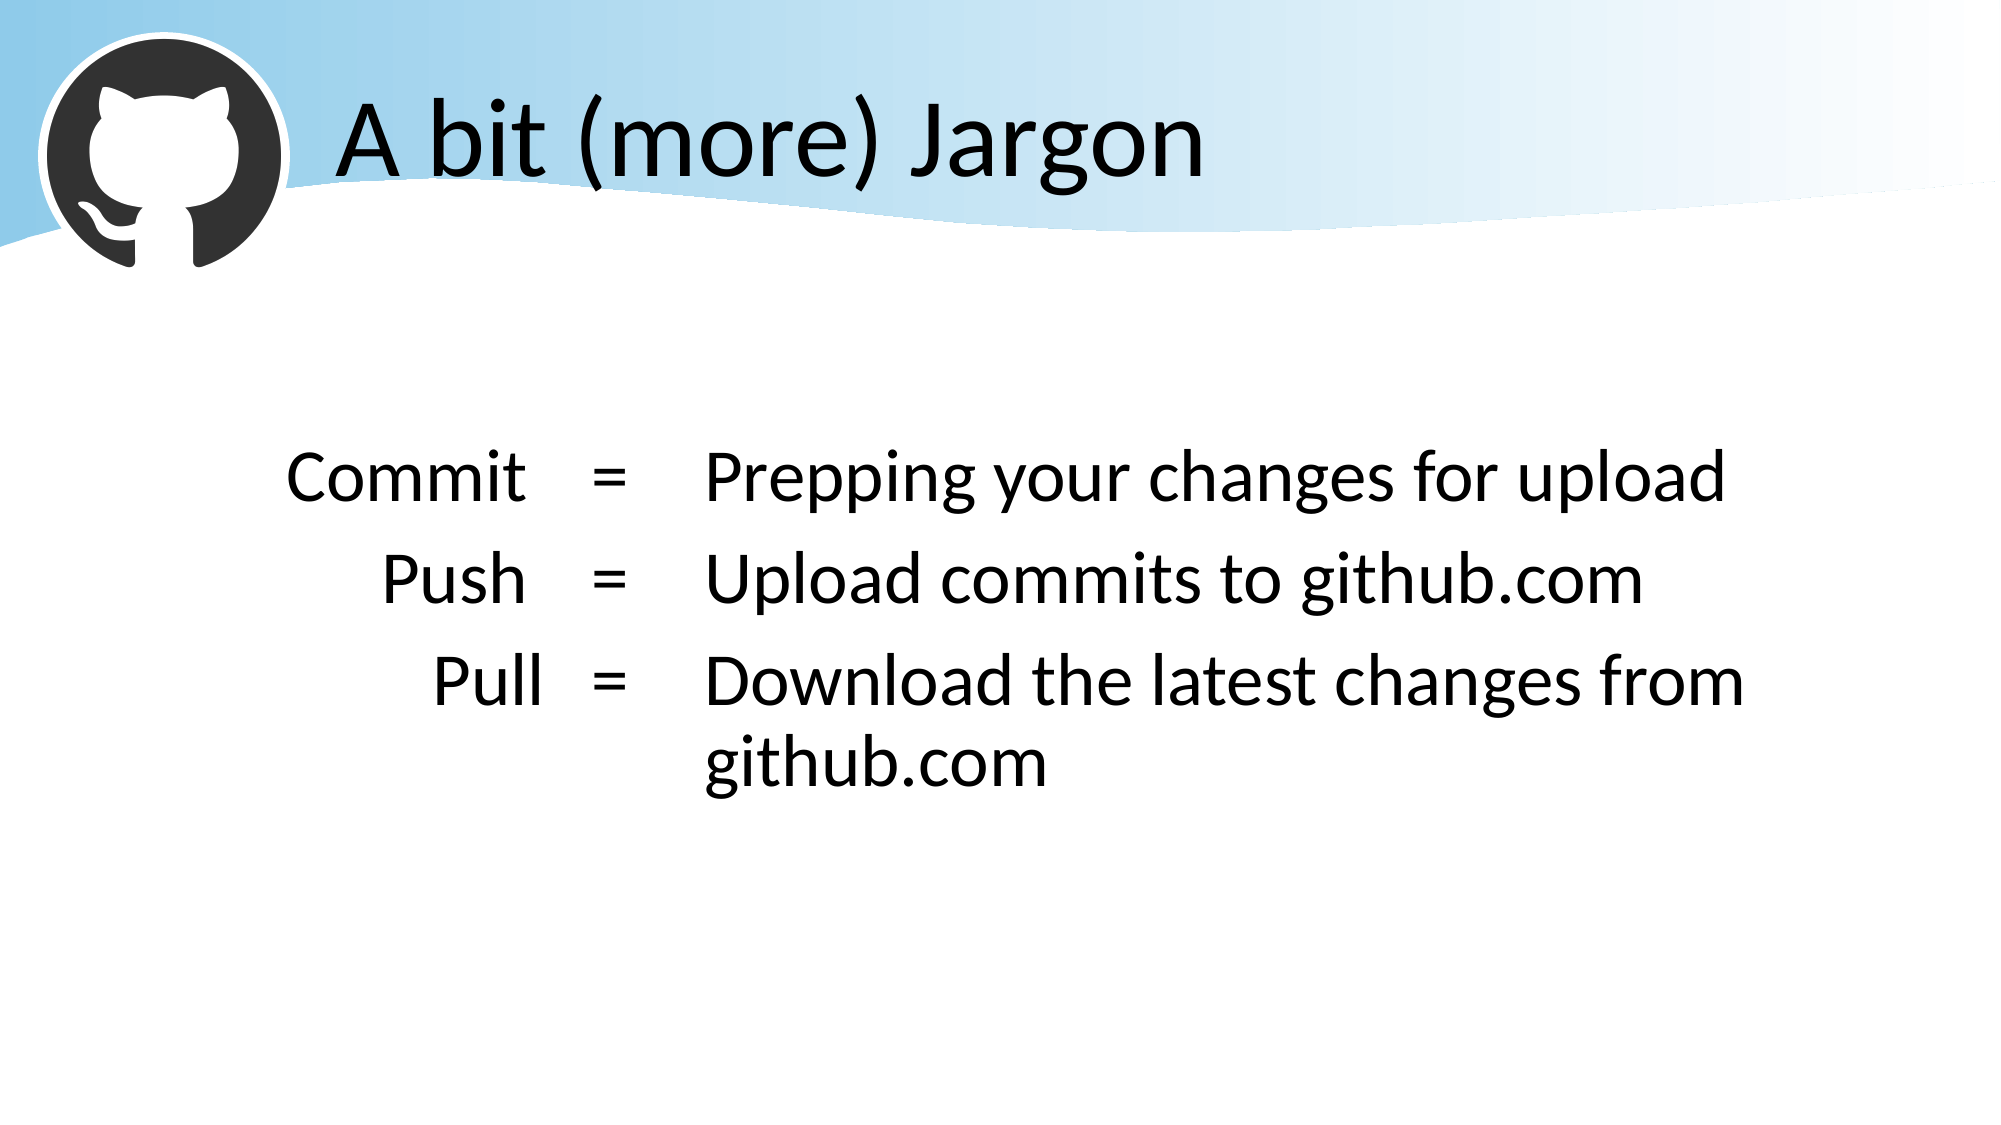

# A bit (more) Jargon
Commit
Push
Pull
=
=
=

Prepping your changes for upload
Upload commits to github.com
Download the latest changes from github.com